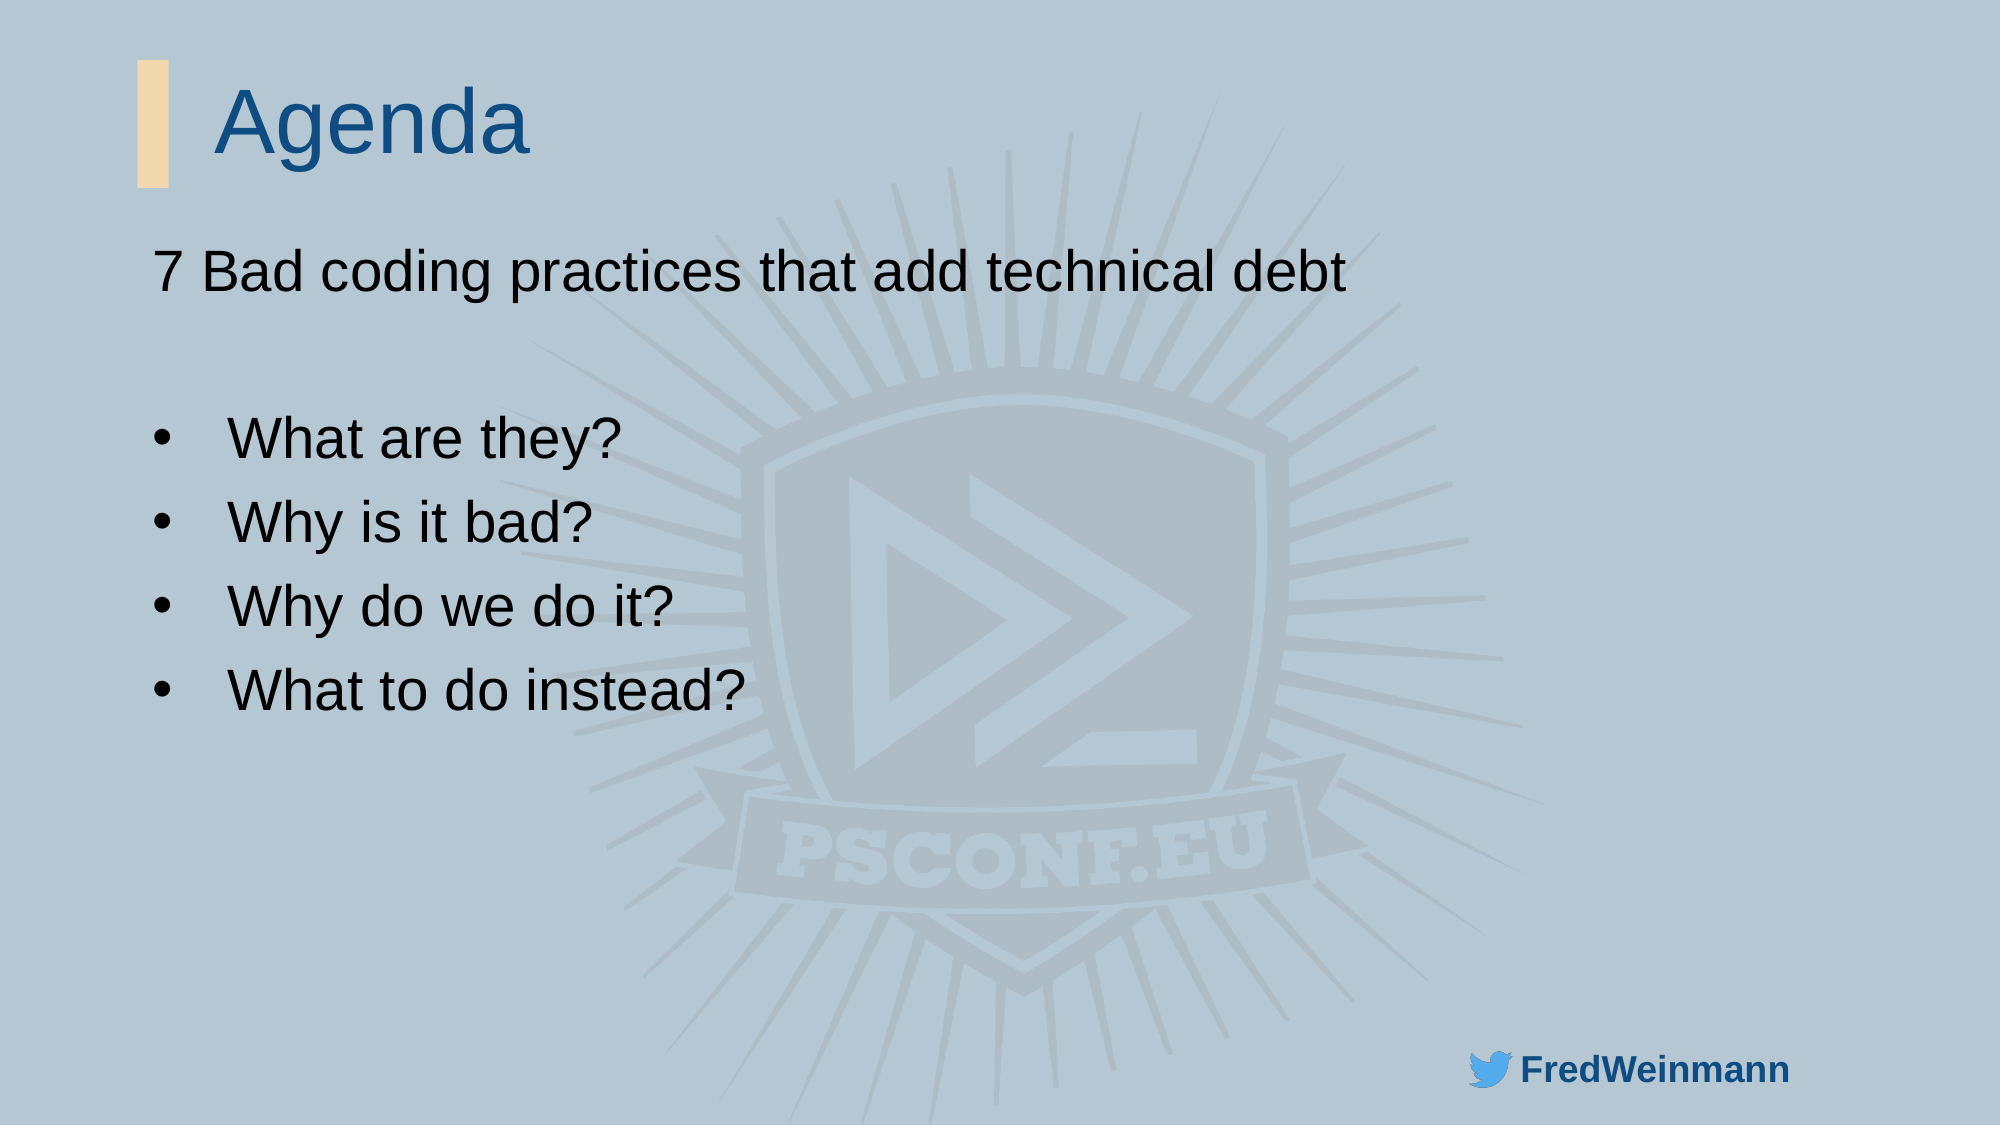

# Agenda
7 Bad coding practices that add technical debt

What are they?
Why is it bad?
Why do we do it?
What to do instead?
FredWeinmann